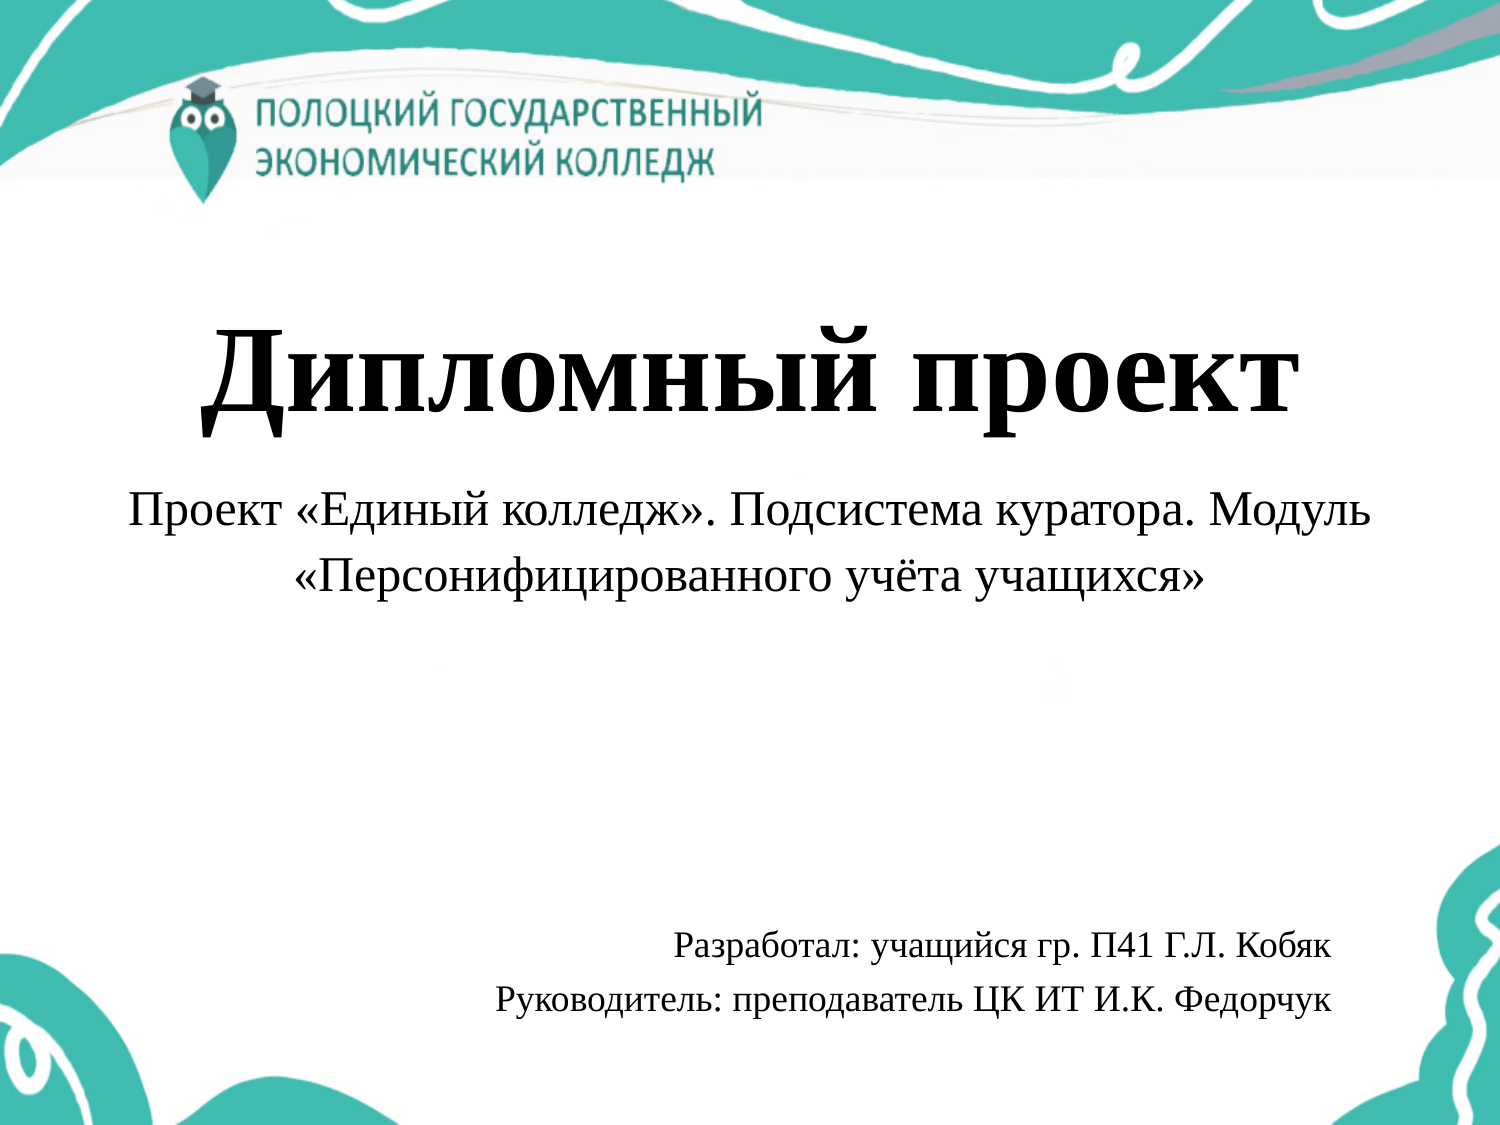

# Дипломный проект
Проект «Единый колледж». Подсистема куратора. Модуль «Персонифицированного учёта учащихся»
Разработал: учащийся гр. П41 Г.Л. Кобяк
Руководитель: преподаватель ЦК ИТ И.К. Федорчук